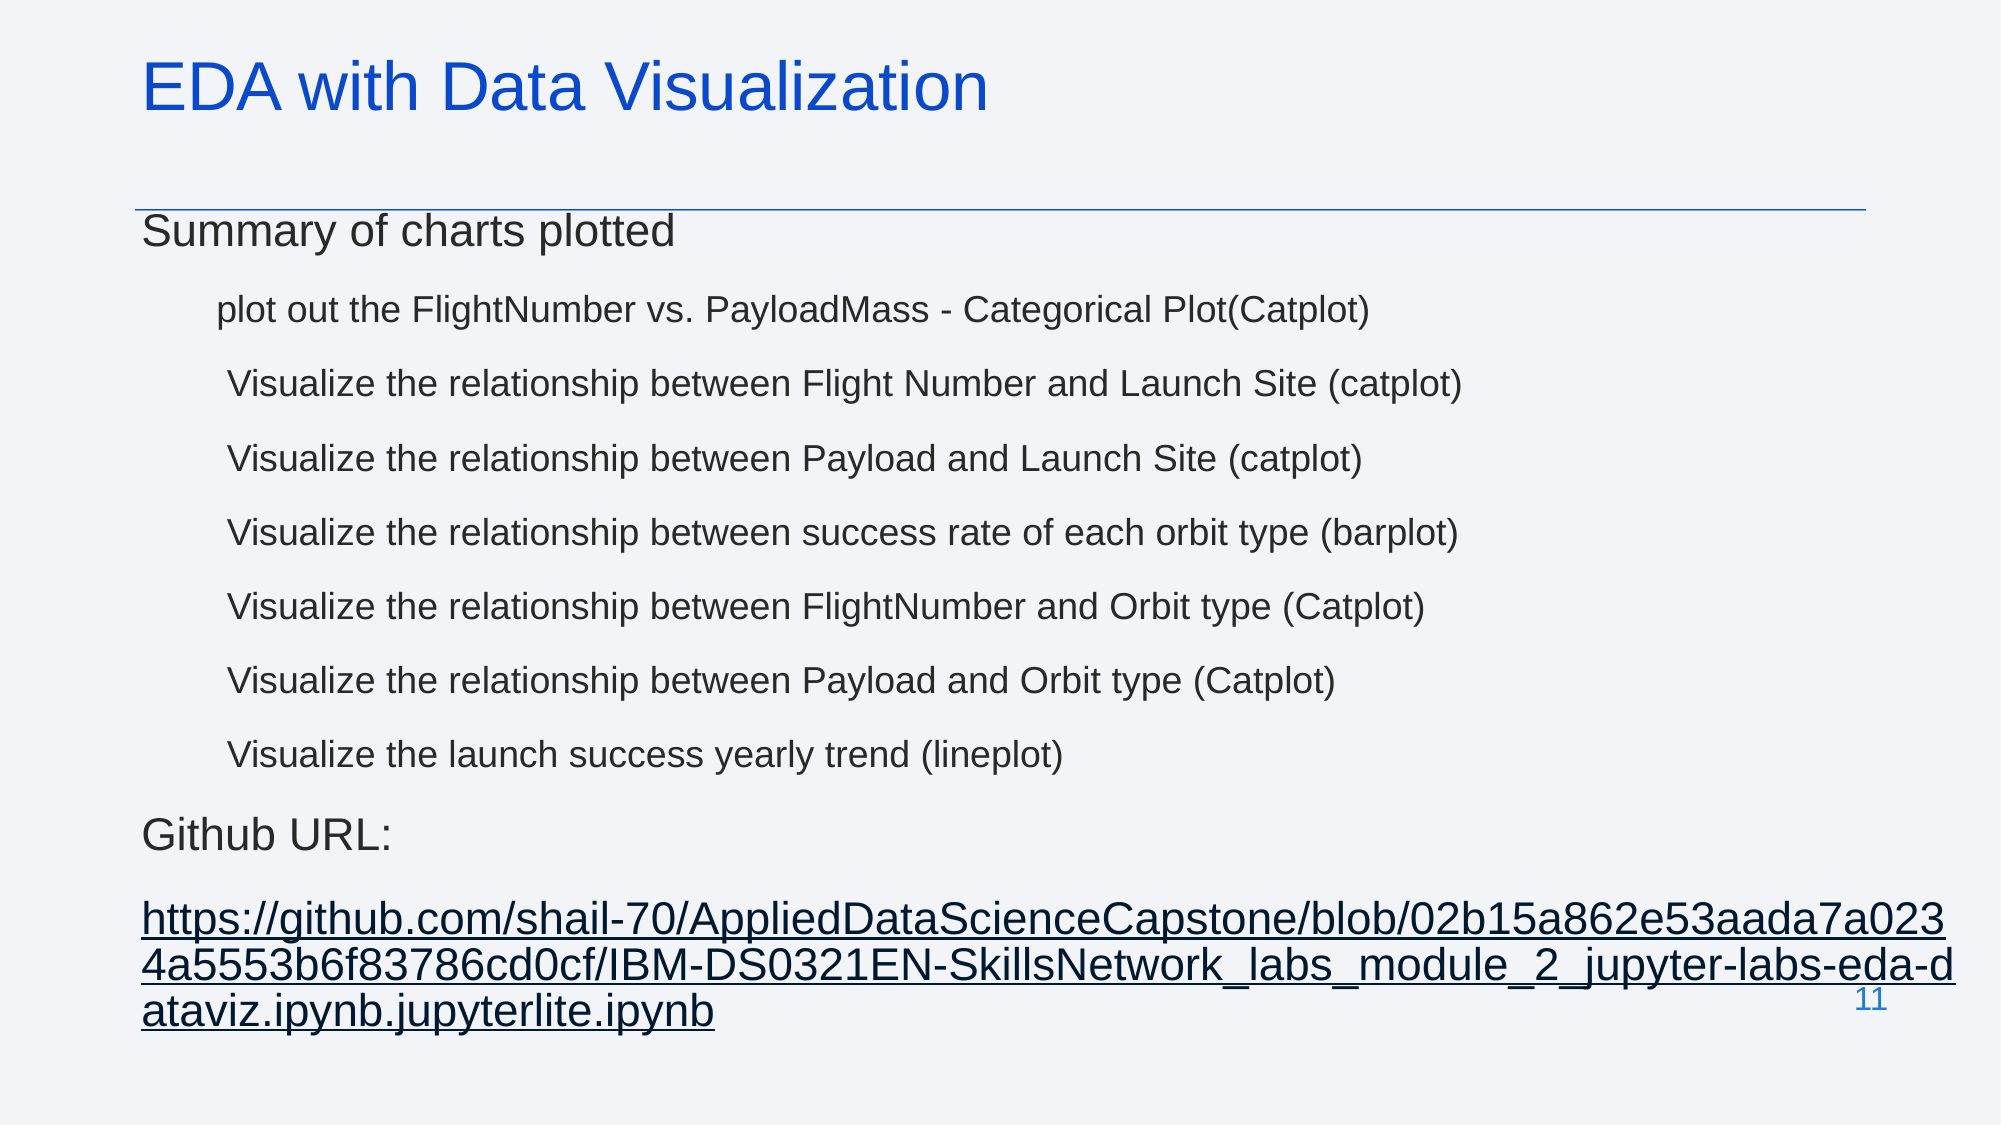

EDA with Data Visualization
Summary of charts plotted
plot out the FlightNumber vs. PayloadMass - Categorical Plot(Catplot)
 Visualize the relationship between Flight Number and Launch Site (catplot)
 Visualize the relationship between Payload and Launch Site (catplot)
 Visualize the relationship between success rate of each orbit type (barplot)
 Visualize the relationship between FlightNumber and Orbit type (Catplot)
 Visualize the relationship between Payload and Orbit type (Catplot)
 Visualize the launch success yearly trend (lineplot)
Github URL:
https://github.com/shail-70/AppliedDataScienceCapstone/blob/02b15a862e53aada7a0234a5553b6f83786cd0cf/IBM-DS0321EN-SkillsNetwork_labs_module_2_jupyter-labs-eda-dataviz.ipynb.jupyterlite.ipynb

11